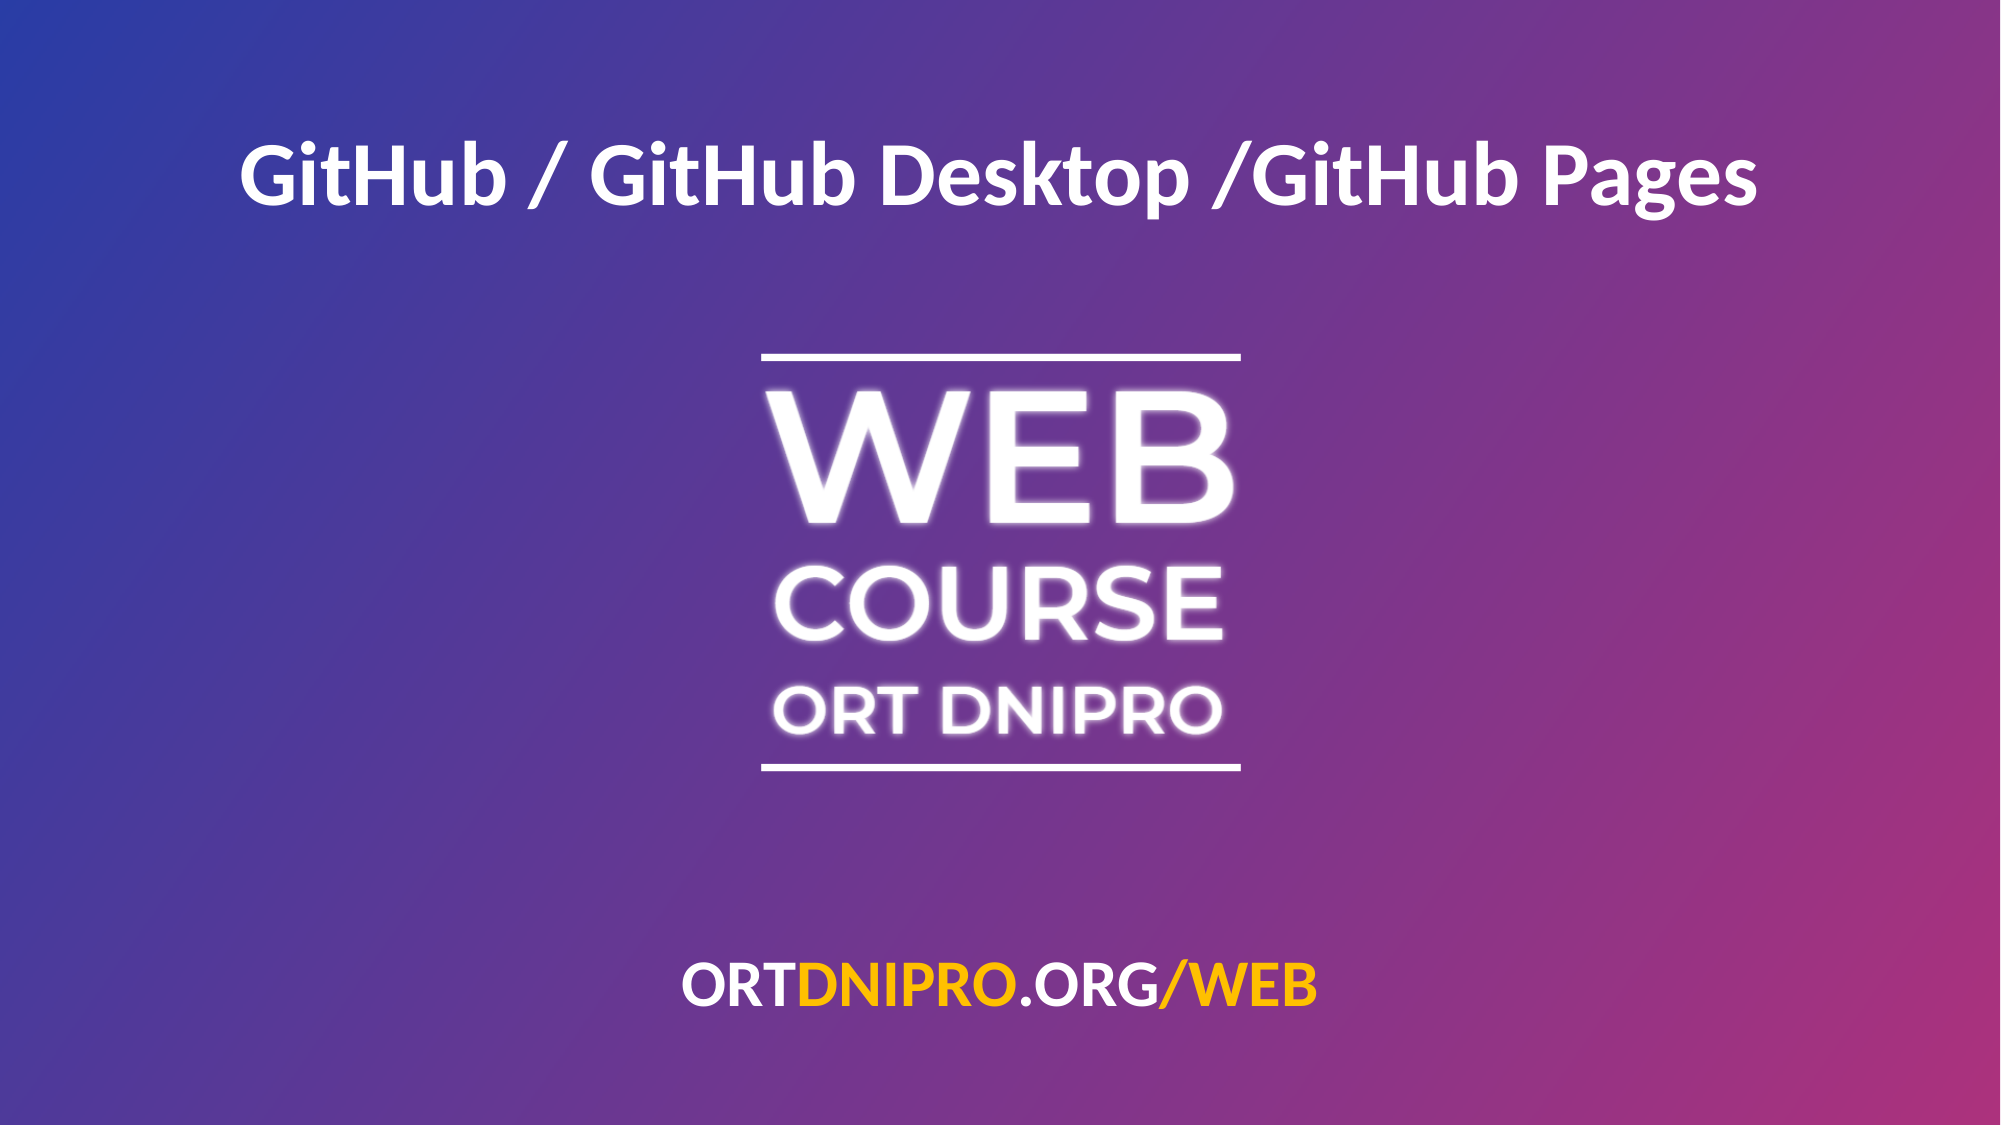

GitHub / GitHub Desktop /GitHub Pages
ORTDNIPRO.ORG/WEB